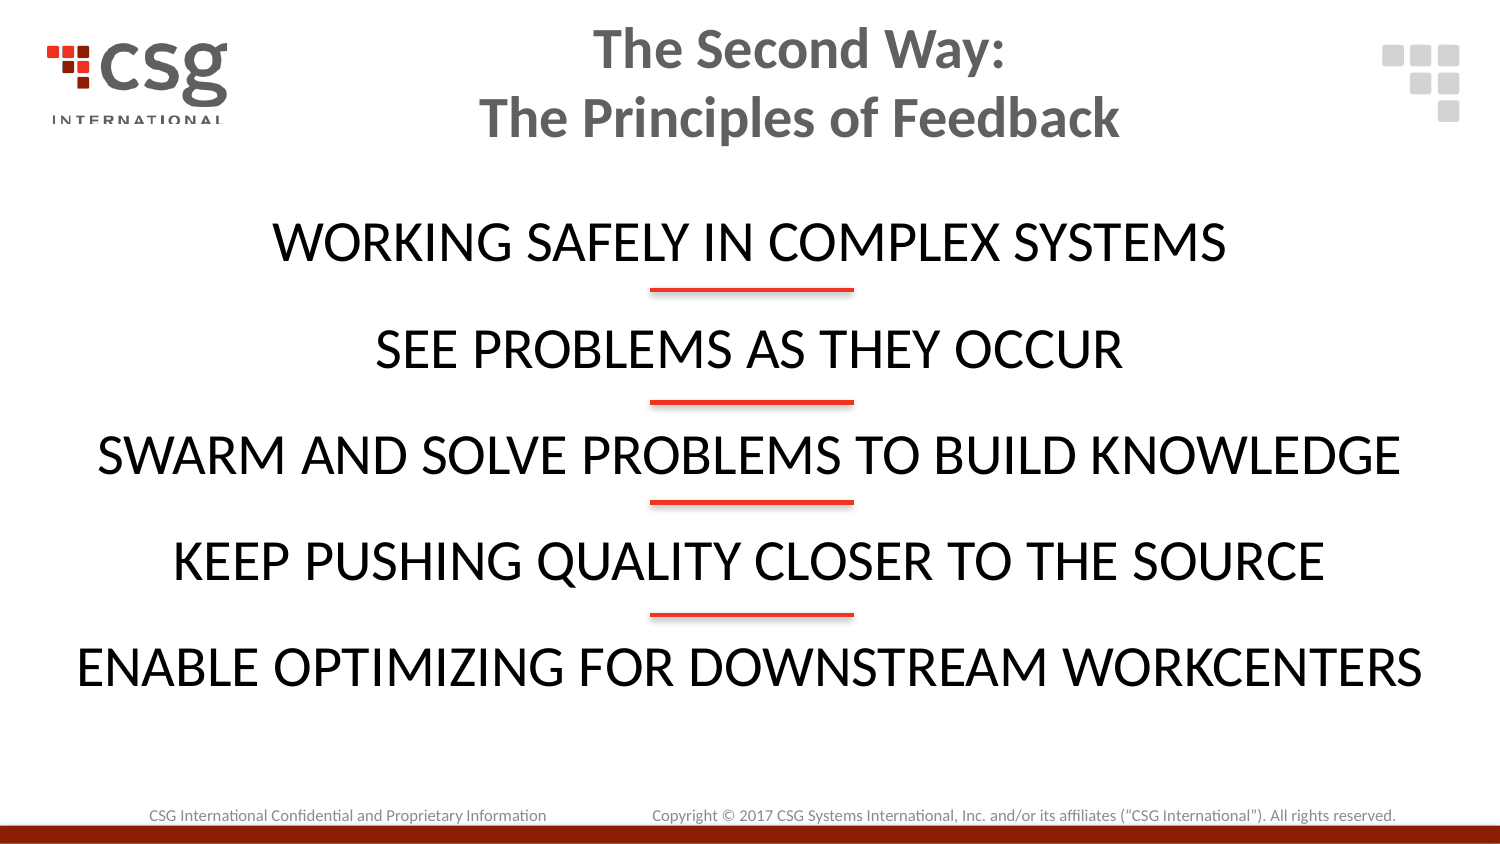

# The Second Way: The Principles of Feedback
WORKING SAFELY IN COMPLEX SYSTEMS

SEE PROBLEMS AS THEY OCCUR

SWARM AND SOLVE PROBLEMS TO BUILD KNOWLEDGE

KEEP PUSHING QUALITY CLOSER TO THE SOURCE

ENABLE OPTIMIZING FOR DOWNSTREAM WORKCENTERS